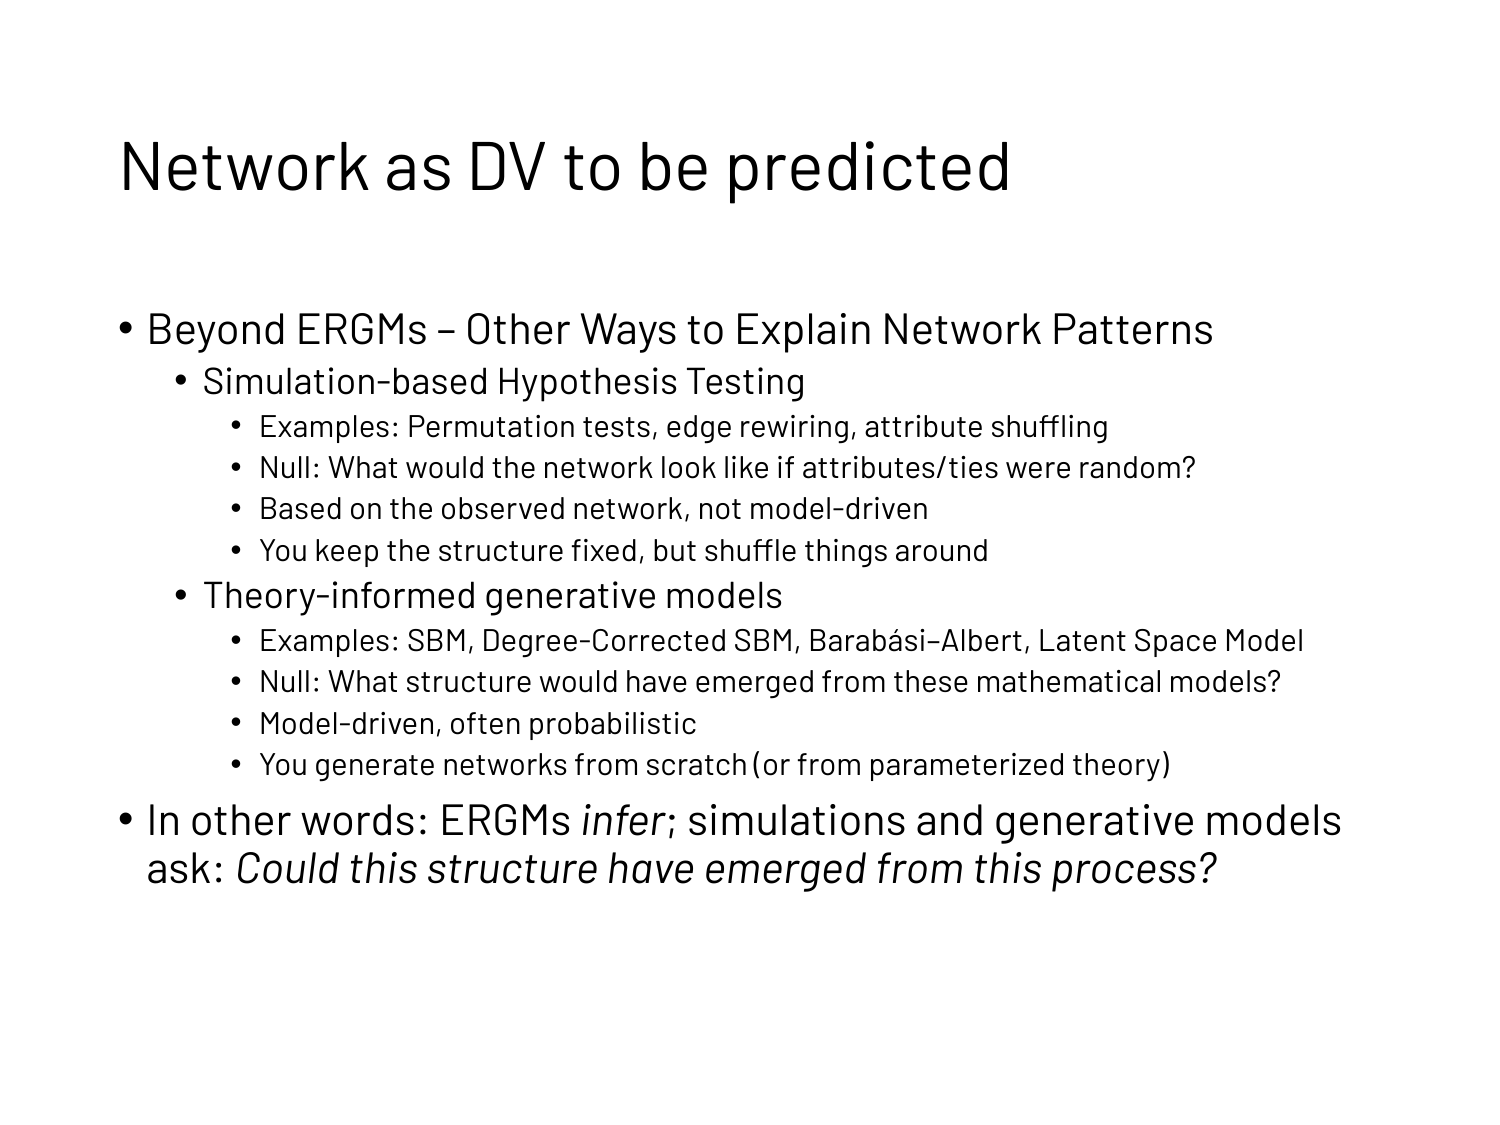

# Network as DV to be predicted
Beyond ERGMs – Other Ways to Explain Network Patterns
Simulation-based Hypothesis Testing
Examples: Permutation tests, edge rewiring, attribute shuffling
Null: What would the network look like if attributes/ties were random?
Based on the observed network, not model-driven
You keep the structure fixed, but shuffle things around
Theory-informed generative models
Examples: SBM, Degree-Corrected SBM, Barabási–Albert, Latent Space Model
Null: What structure would have emerged from these mathematical models?
Model-driven, often probabilistic
You generate networks from scratch (or from parameterized theory)
In other words: ERGMs infer; simulations and generative models ask: Could this structure have emerged from this process?